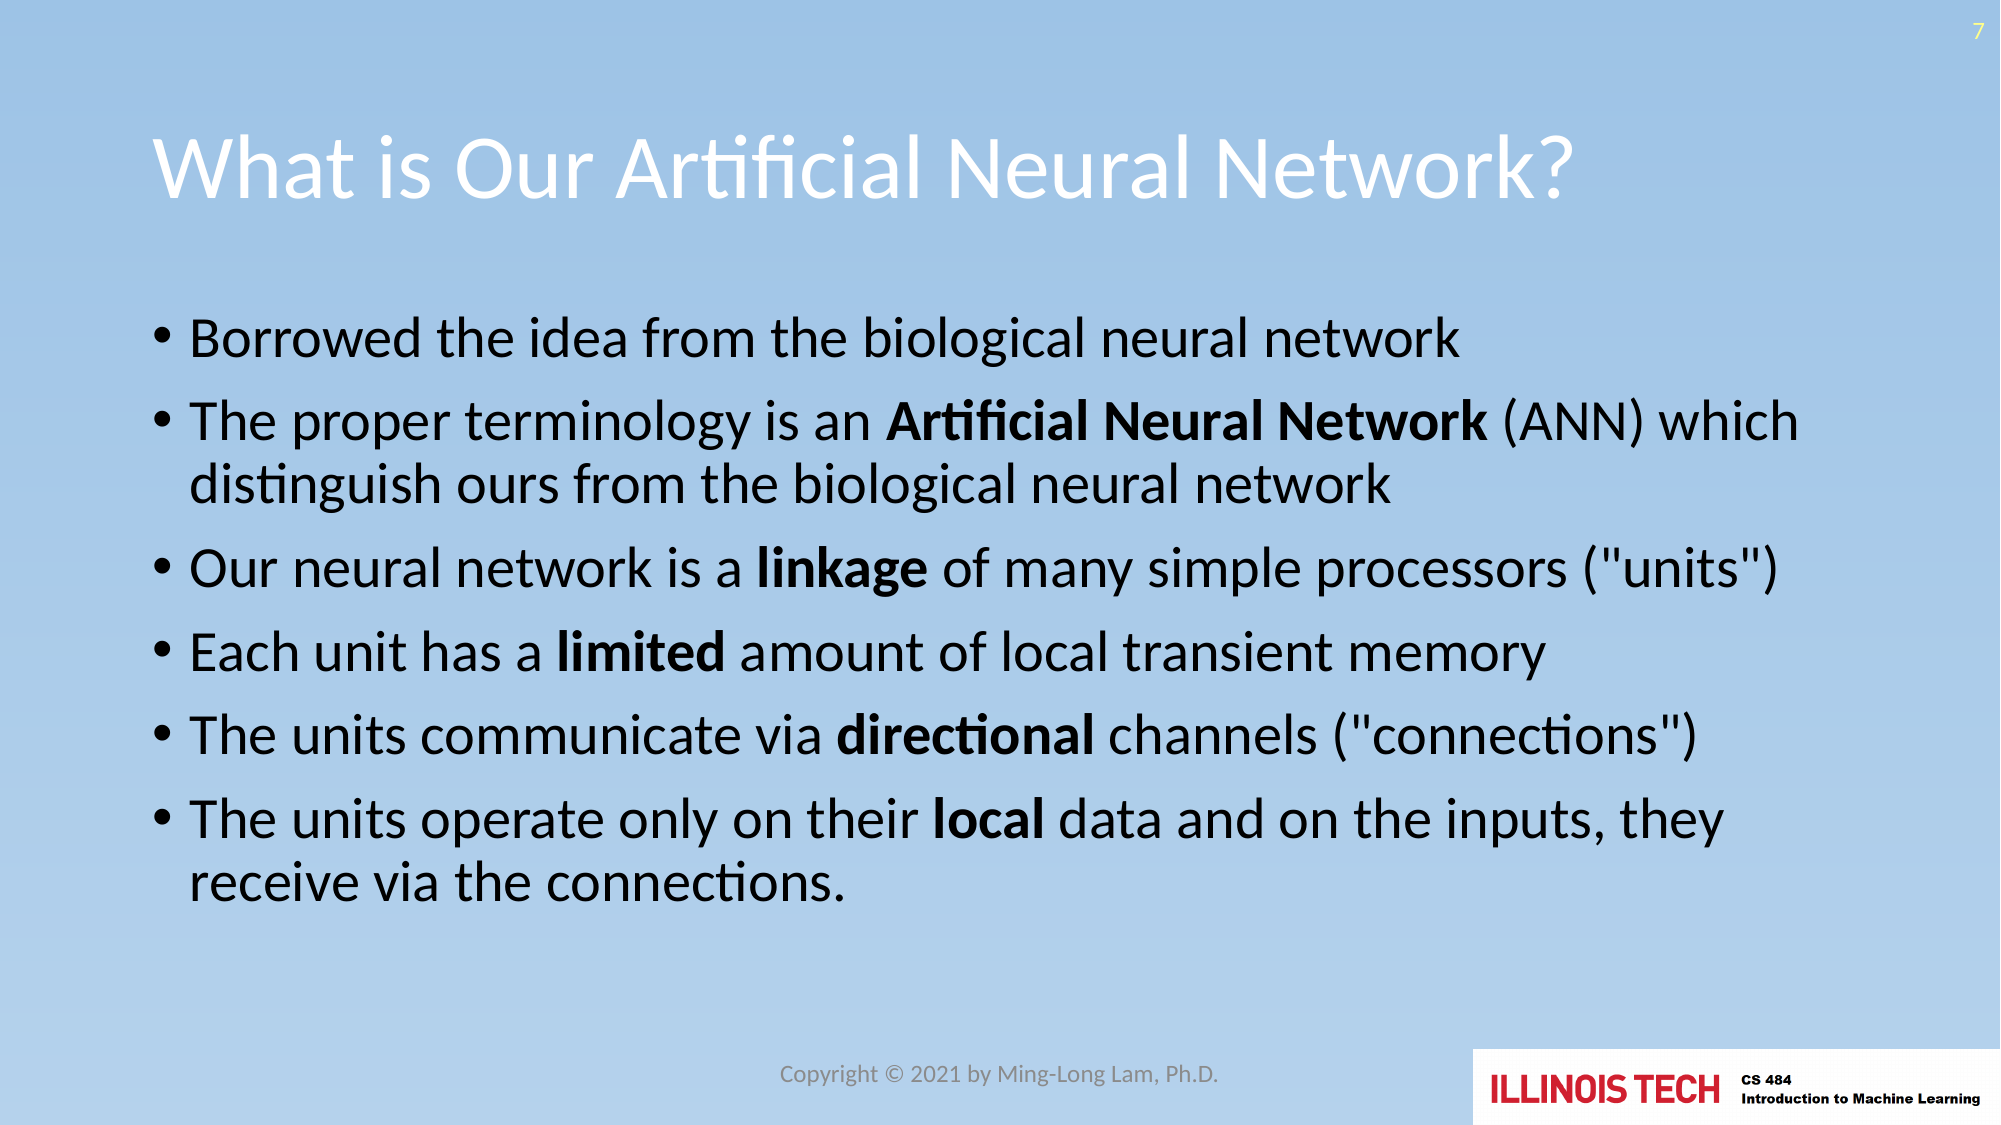

7
# What is Our Artificial Neural Network?
Borrowed the idea from the biological neural network
The proper terminology is an Artificial Neural Network (ANN) which distinguish ours from the biological neural network
Our neural network is a linkage of many simple processors ("units")
Each unit has a limited amount of local transient memory
The units communicate via directional channels ("connections")
The units operate only on their local data and on the inputs, they receive via the connections.
Copyright © 2021 by Ming-Long Lam, Ph.D.